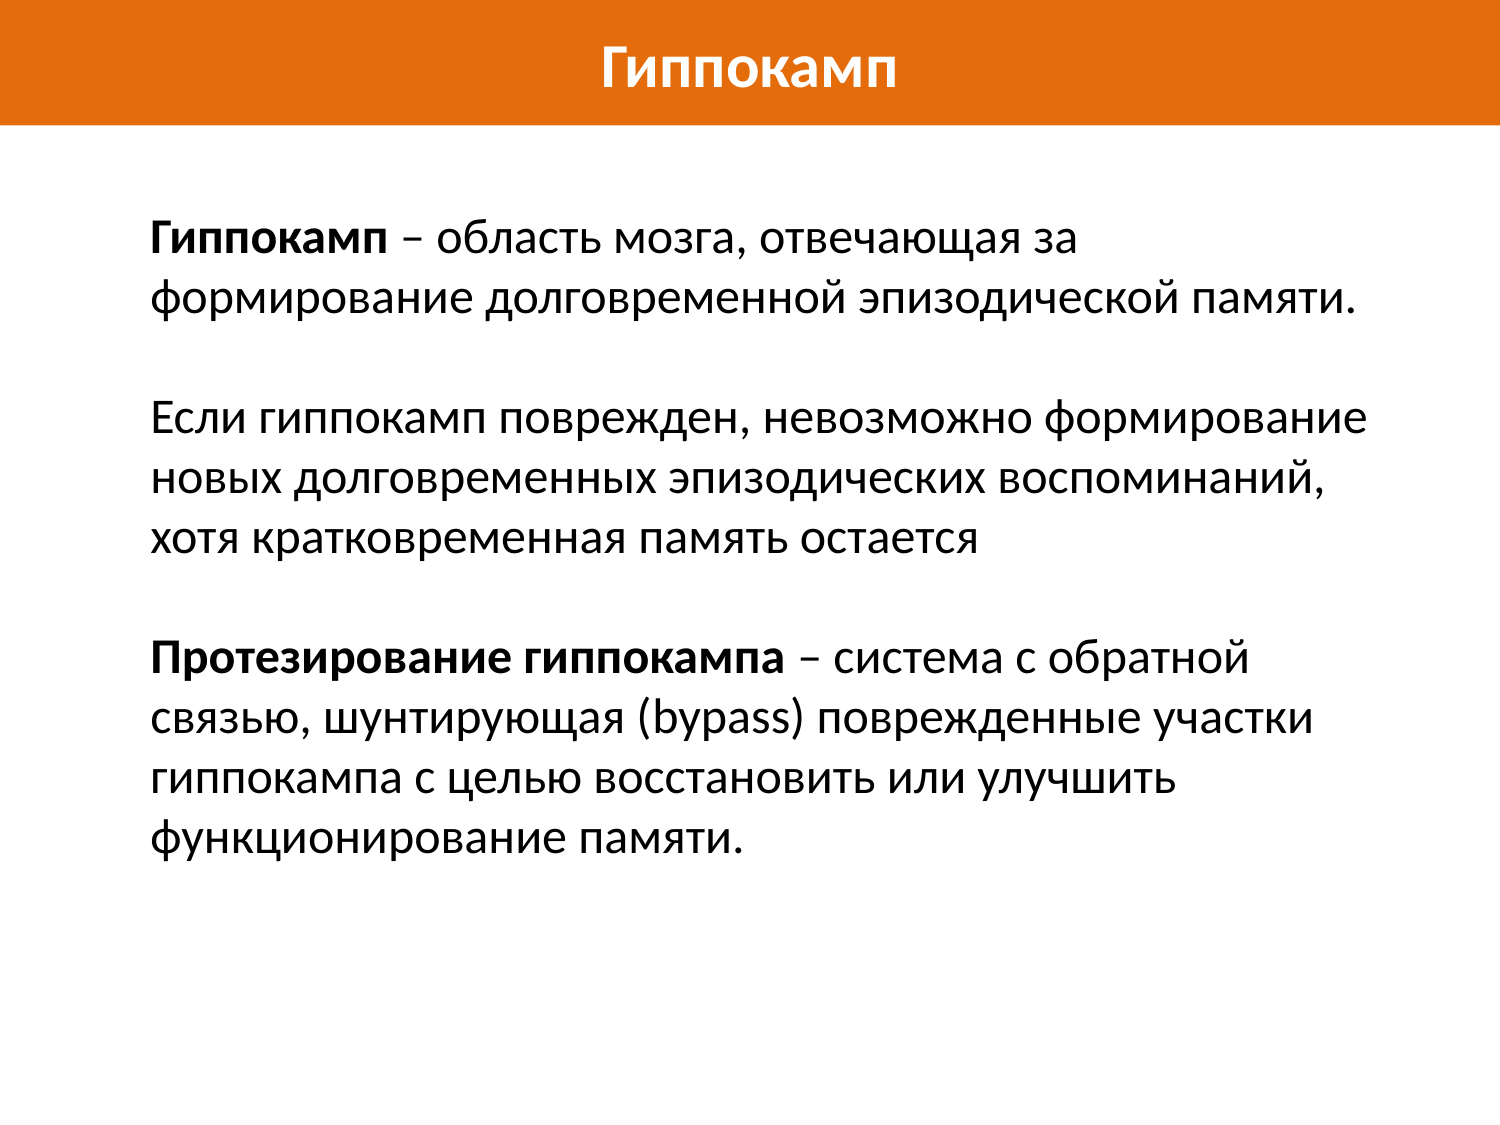

# Гиппокамп
Гиппокамп – область мозга, отвечающая за формирование долговременной эпизодической памяти.

Если гиппокамп поврежден, невозможно формирование новых долговременных эпизодических воспоминаний, хотя кратковременная память остается

Протезирование гиппокампа – система с обратной связью, шунтирующая (bypass) поврежденные участки гиппокампа с целью восстановить или улучшить функционирование памяти.